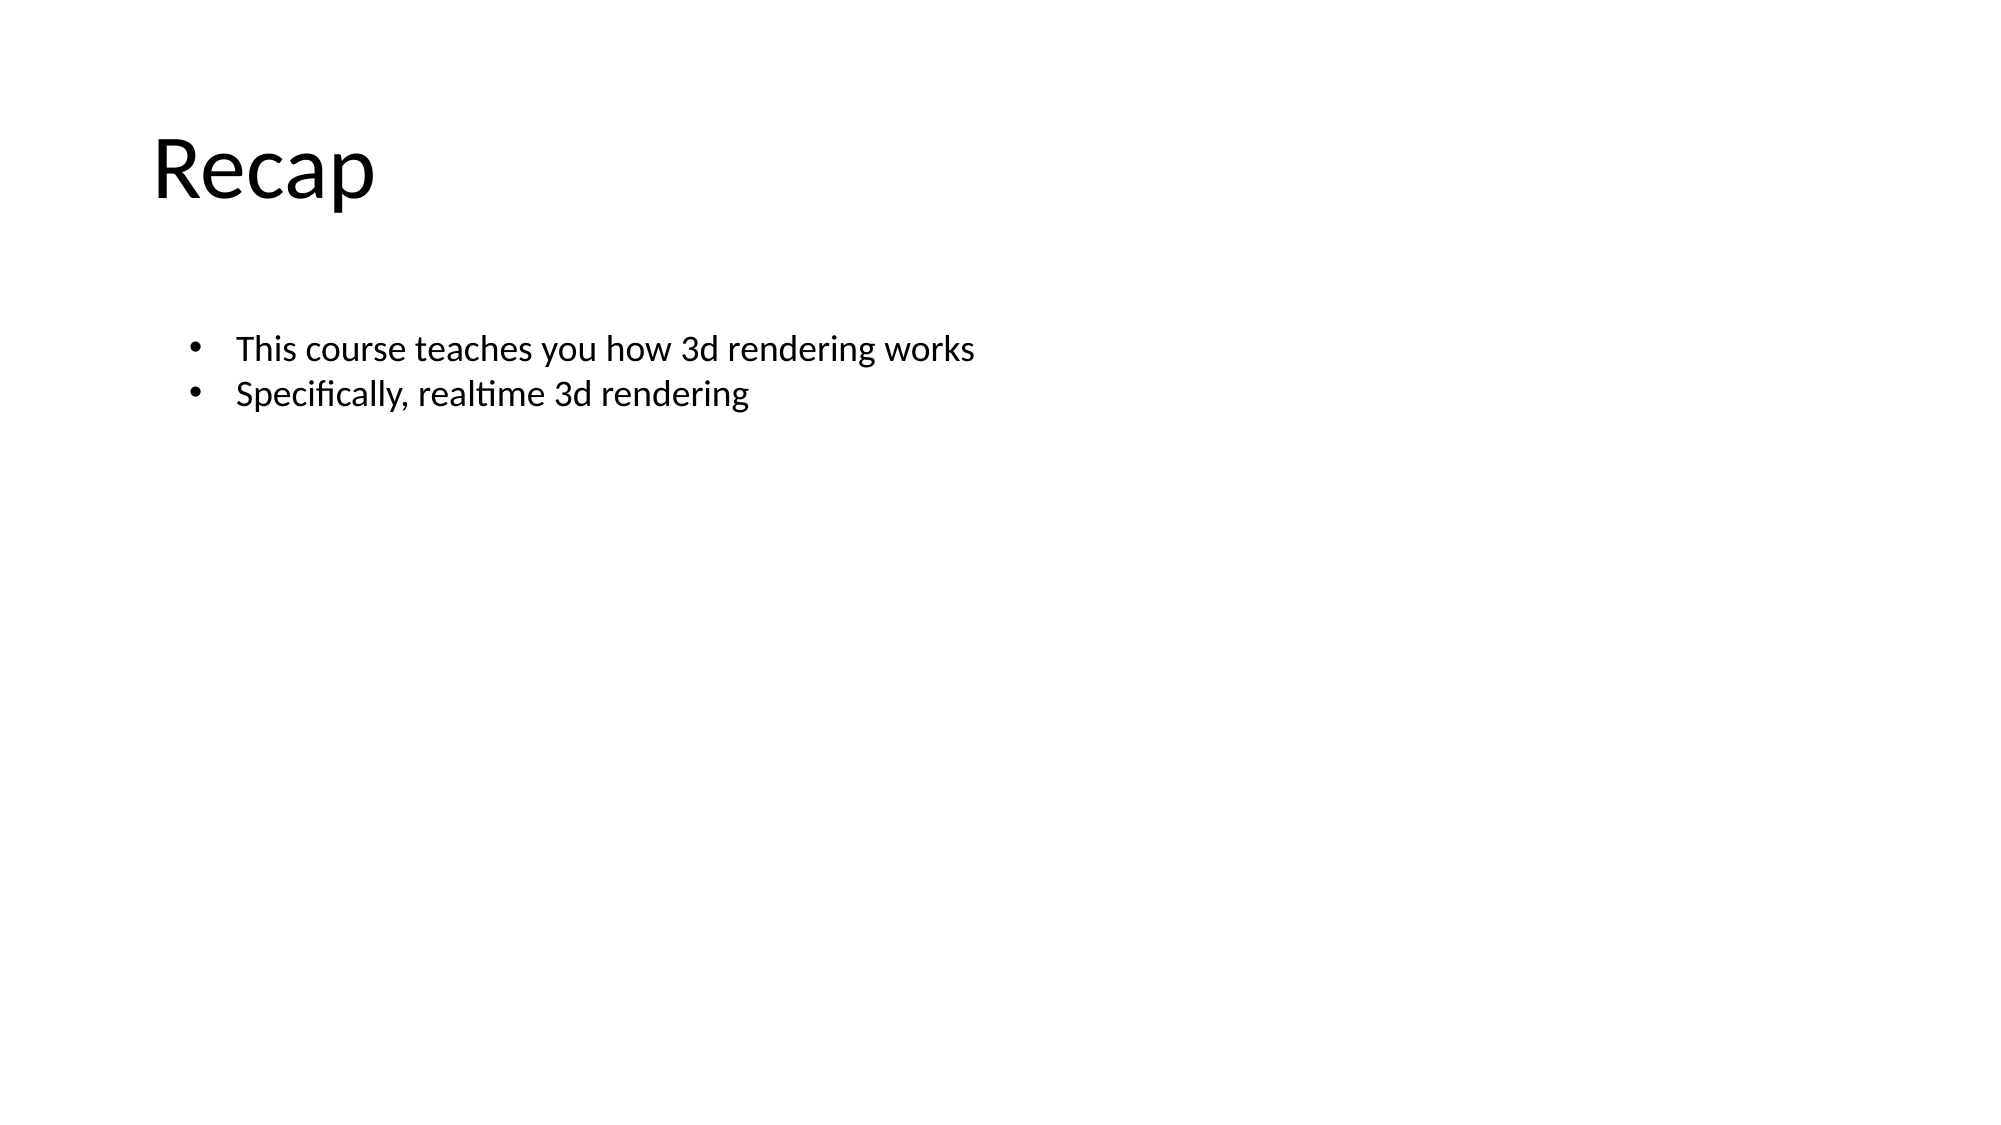

# Recap
This course teaches you how 3d rendering works
Specifically, realtime 3d rendering